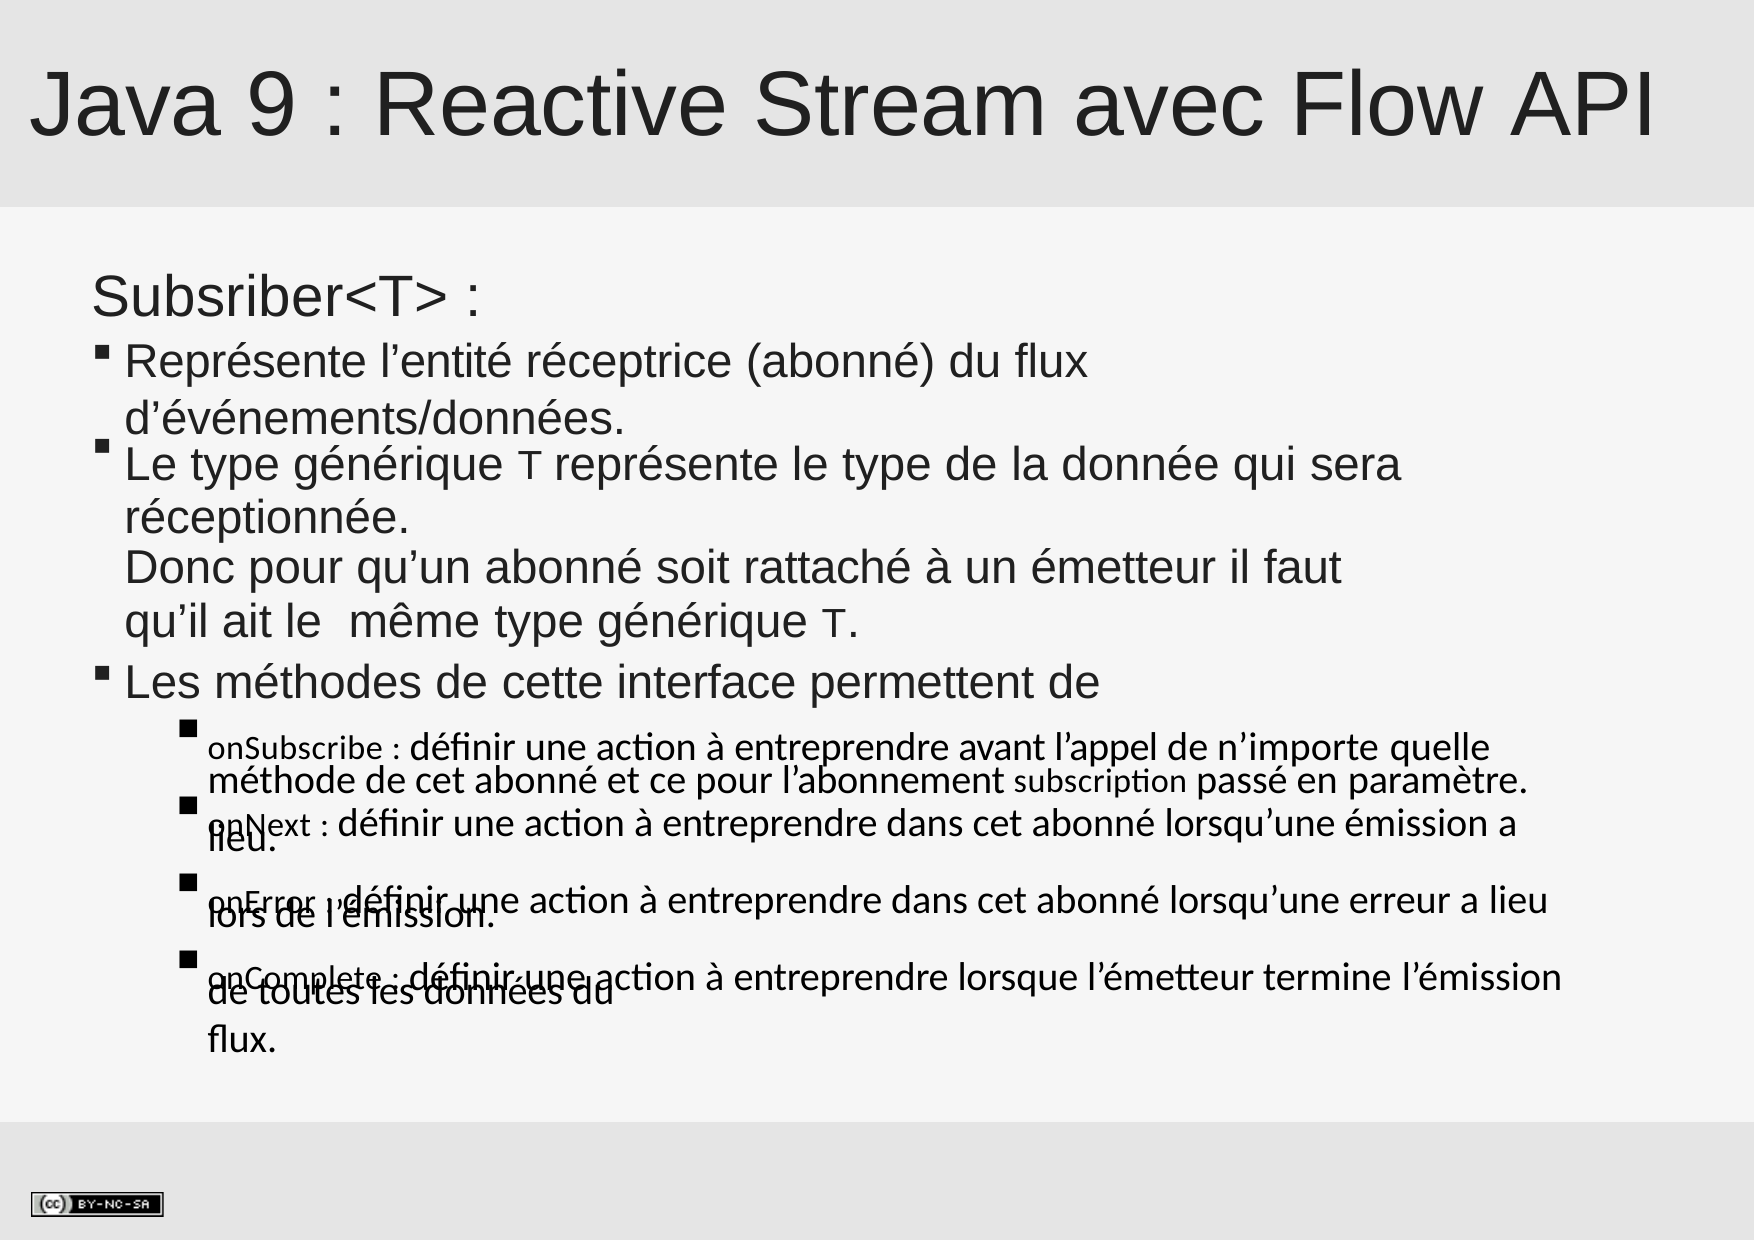

# Java 9 : Reactive Stream avec Flow API
Subsriber<T> :
Représente l’entité réceptrice (abonné) du flux d’événements/données.
Le type générique T représente le type de la donnée qui sera réceptionnée.
Donc pour qu’un abonné soit rattaché à un émetteur il faut qu’il ait le  même type générique T.
Les méthodes de cette interface permettent de
onSubscribe : définir une action à entreprendre avant l’appel de n’importe quelle
méthode de cet abonné et ce pour l’abonnement subscription passé en paramètre.
onNext : définir une action à entreprendre dans cet abonné lorsqu’une émission a
lieu.
onError : définir une action à entreprendre dans cet abonné lorsqu’une erreur a lieu
lors de l’émission.
onComplete : définir une action à entreprendre lorsque l’émetteur termine l’émission
de toutes les données du flux.